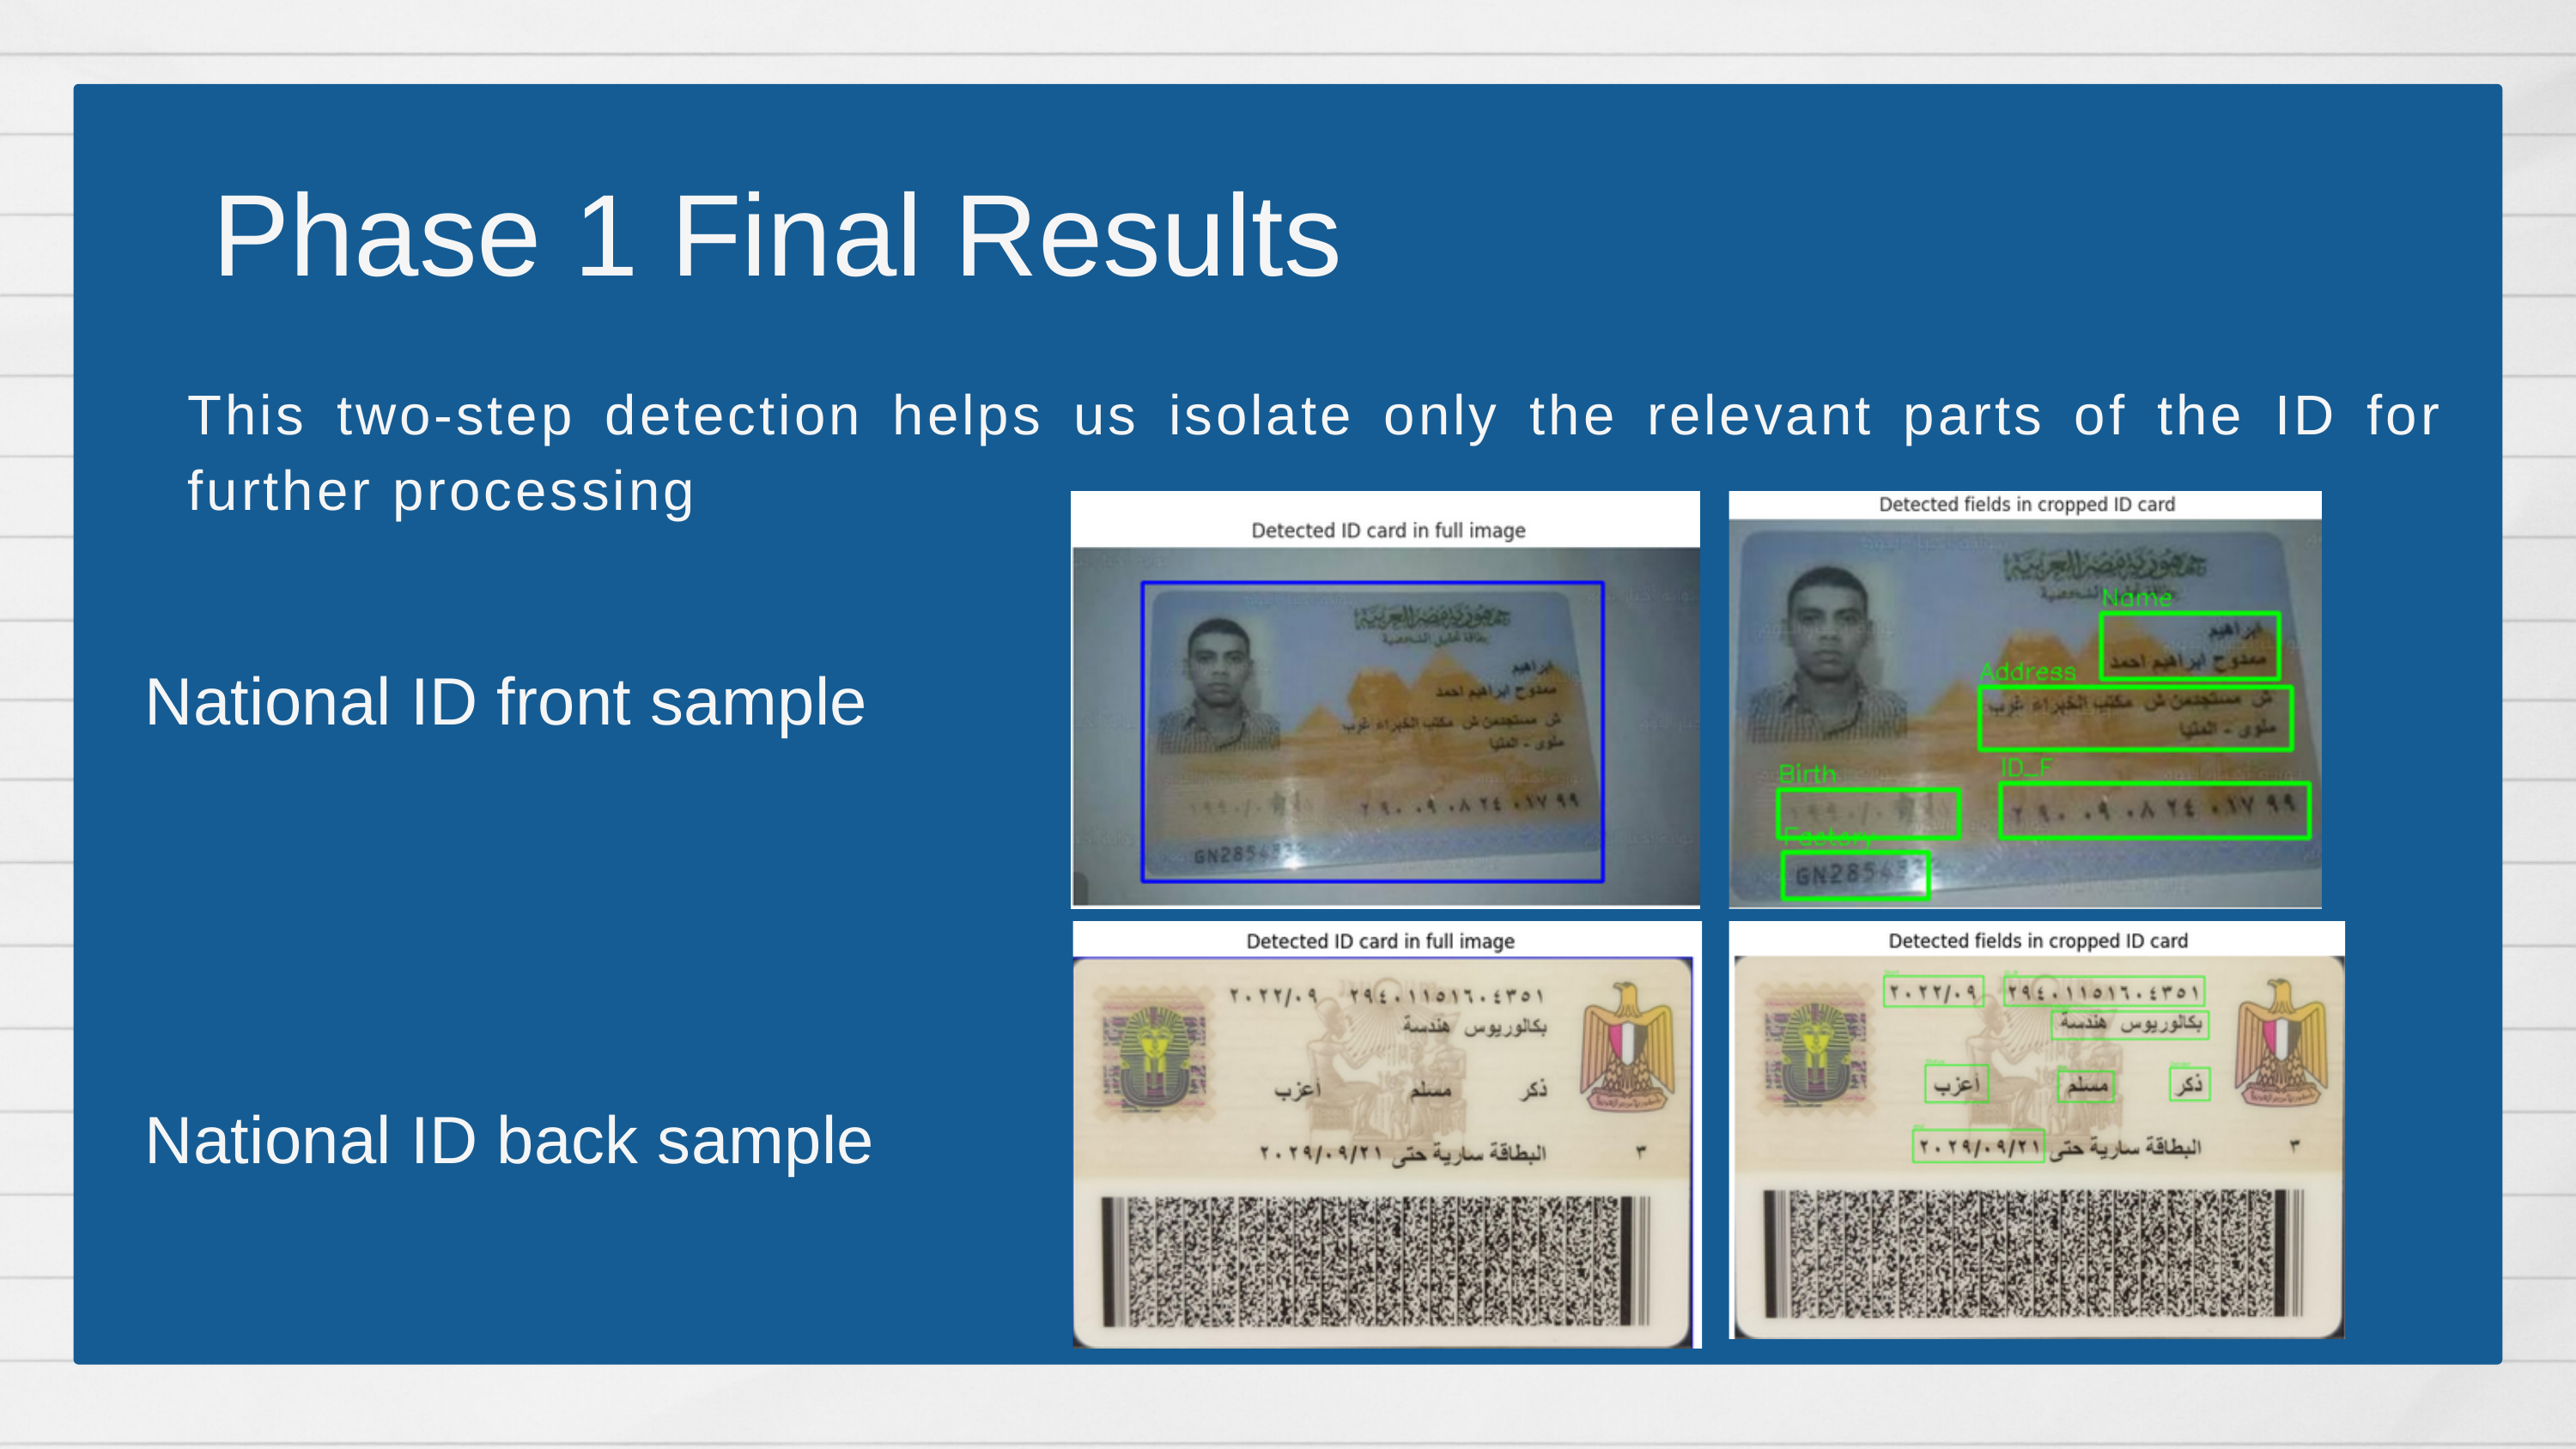

Phase 1 Final Results
This two-step detection helps us isolate only the relevant parts of the ID for further processing

National ID front sample

National ID back sample